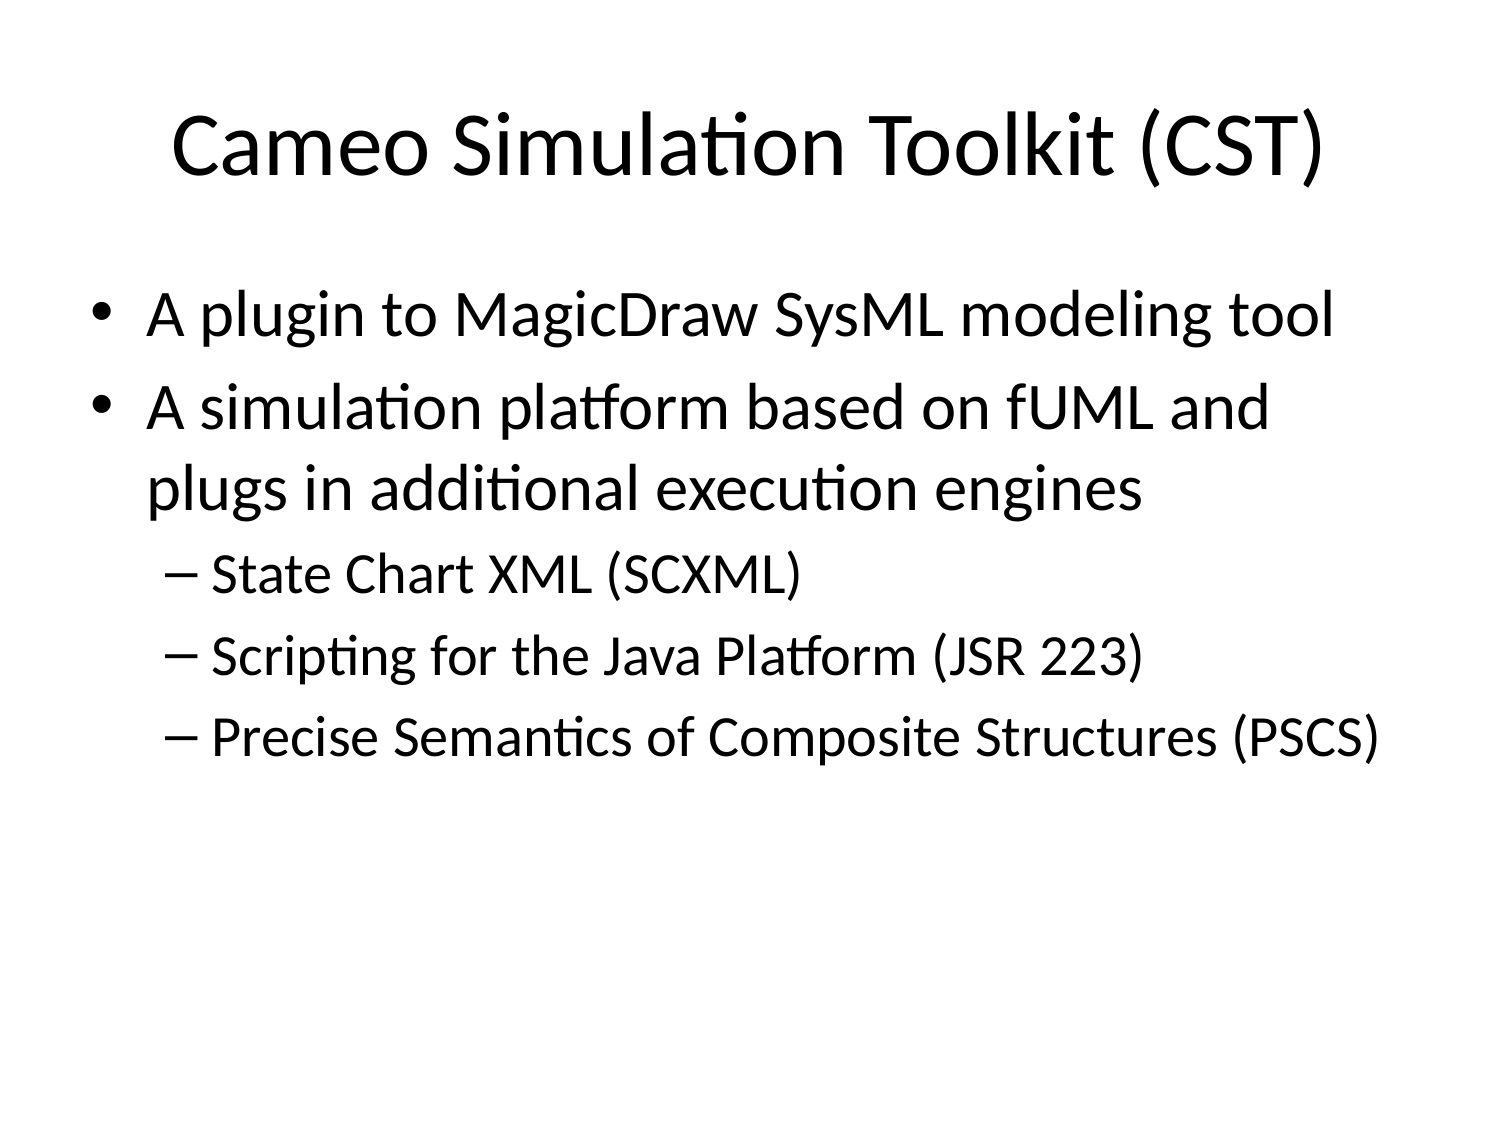

# Cameo Simulation Toolkit (CST)
A plugin to MagicDraw SysML modeling tool
A simulation platform based on fUML and plugs in additional execution engines
State Chart XML (SCXML)
Scripting for the Java Platform (JSR 223)
Precise Semantics of Composite Structures (PSCS)